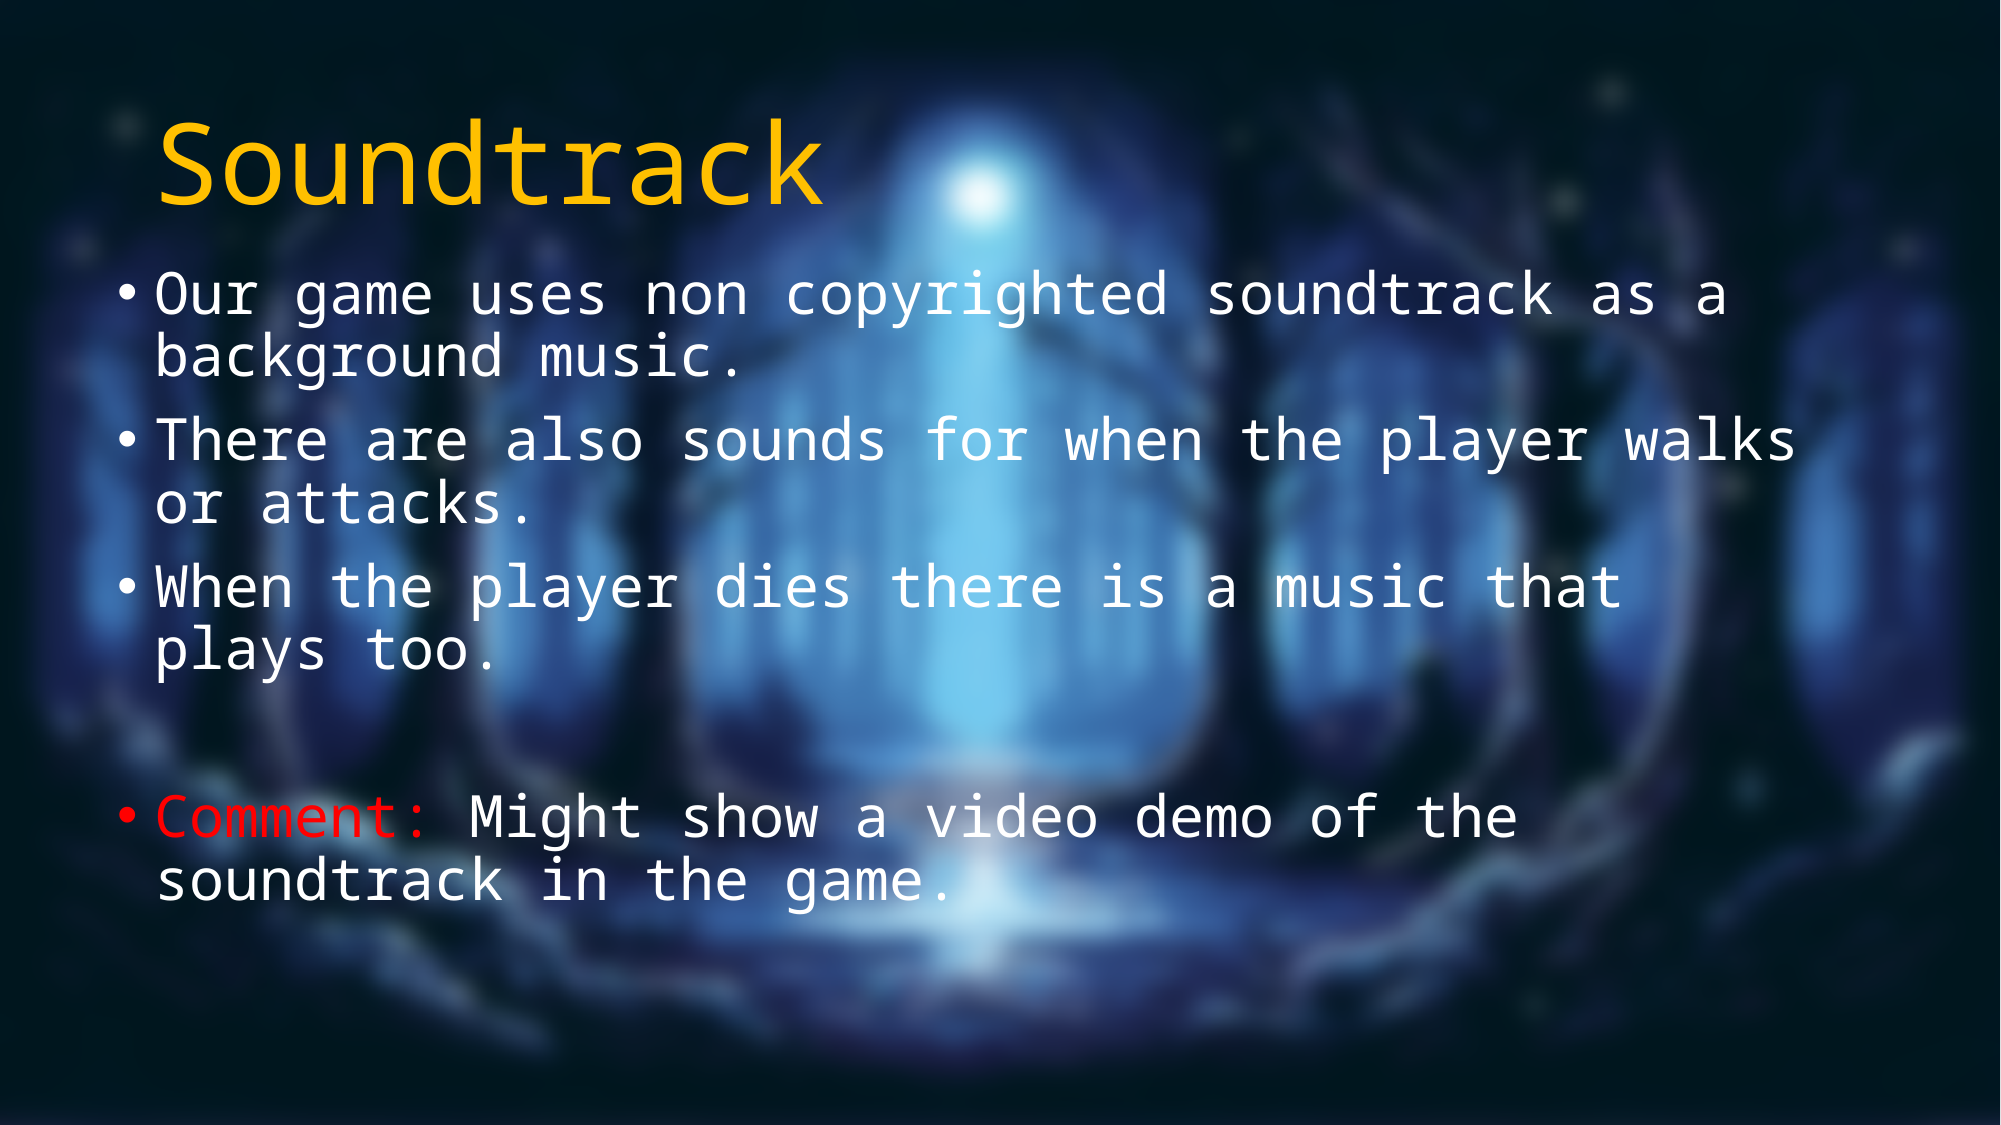

# Soundtrack
Our game uses non copyrighted soundtrack as a background music.
There are also sounds for when the player walks or attacks.
When the player dies there is a music that plays too.

Comment: Might show a video demo of the soundtrack in the game.